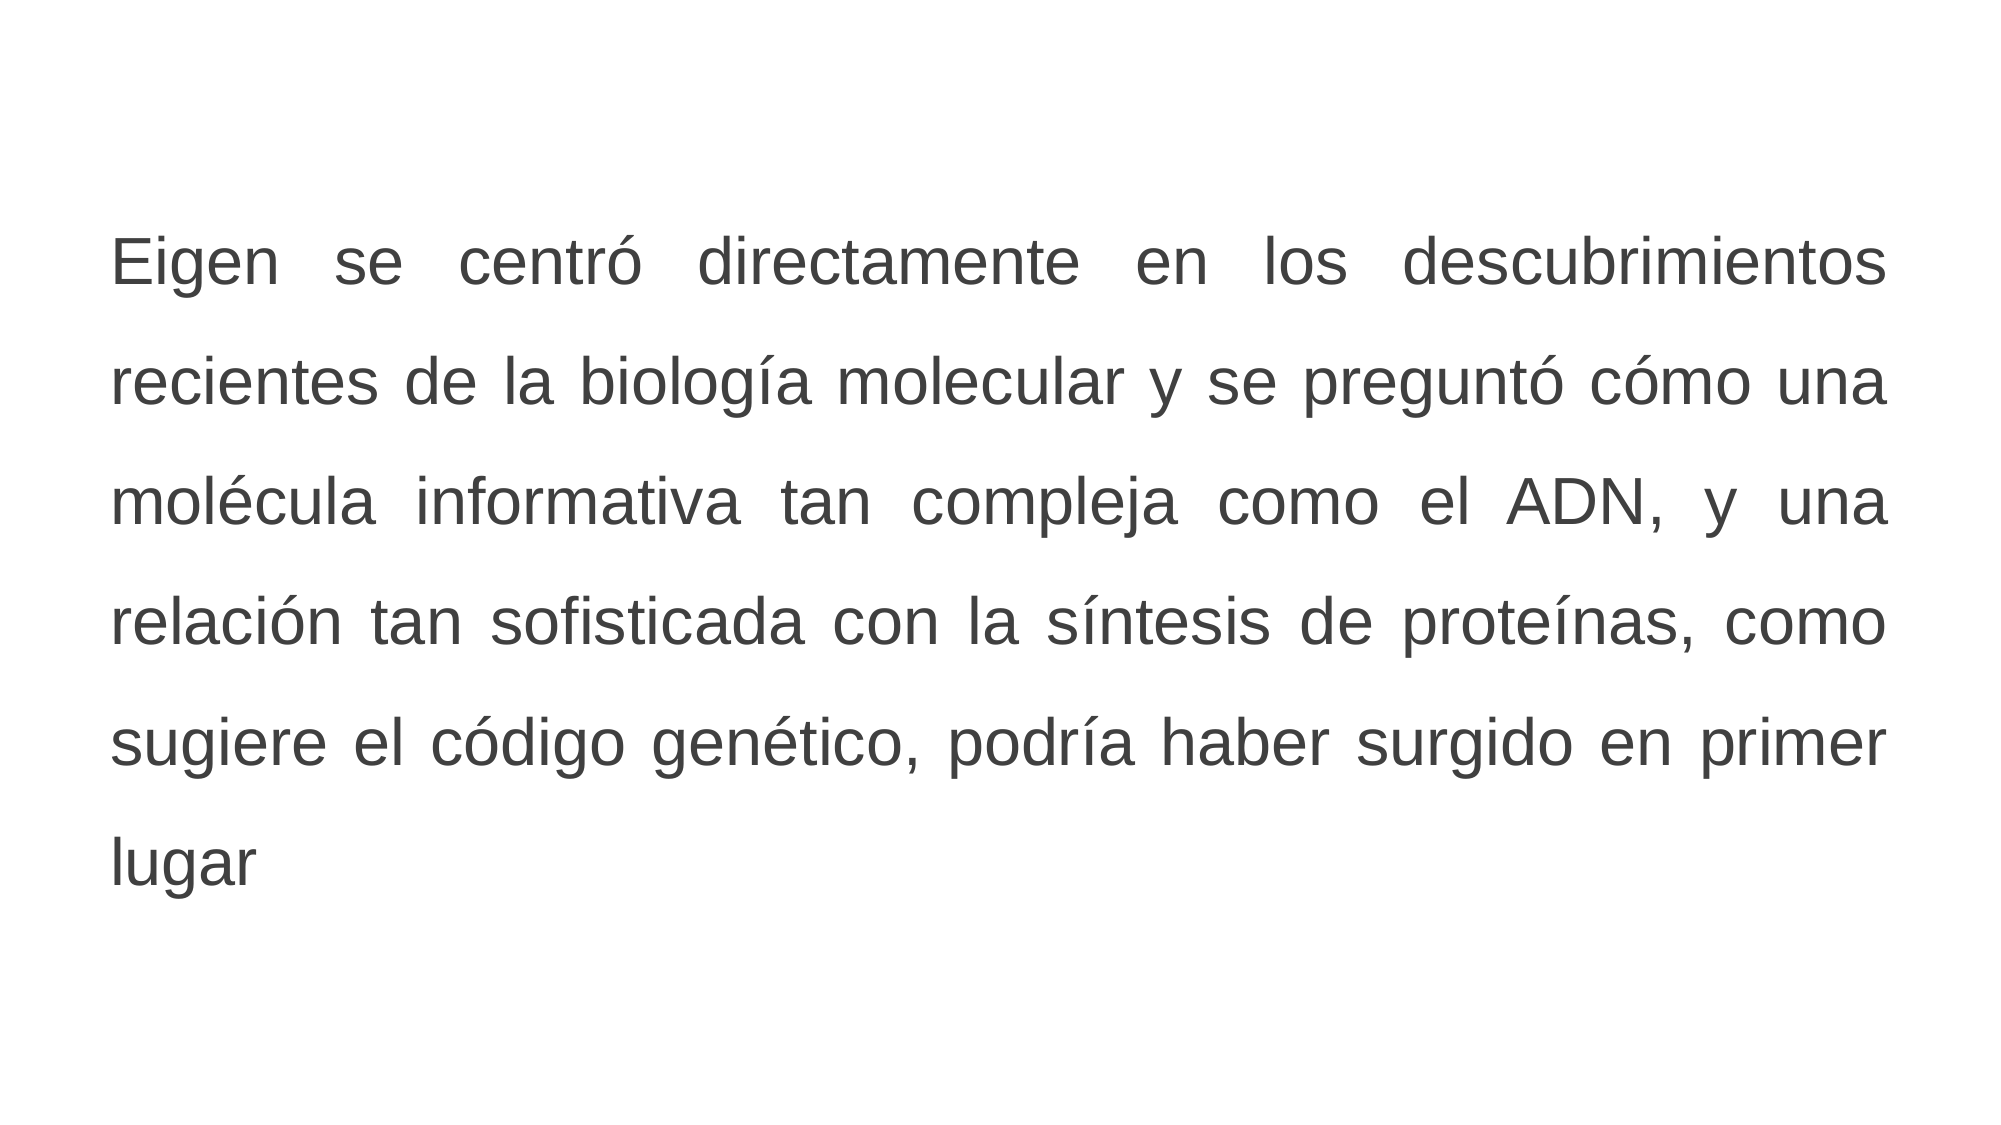

Eigen se centró directamente en los descubrimientos recientes de la biología molecular y se preguntó cómo una molécula informativa tan compleja como el ADN, y una relación tan sofisticada con la síntesis de proteínas, como sugiere el código genético, podría haber surgido en primer lugar